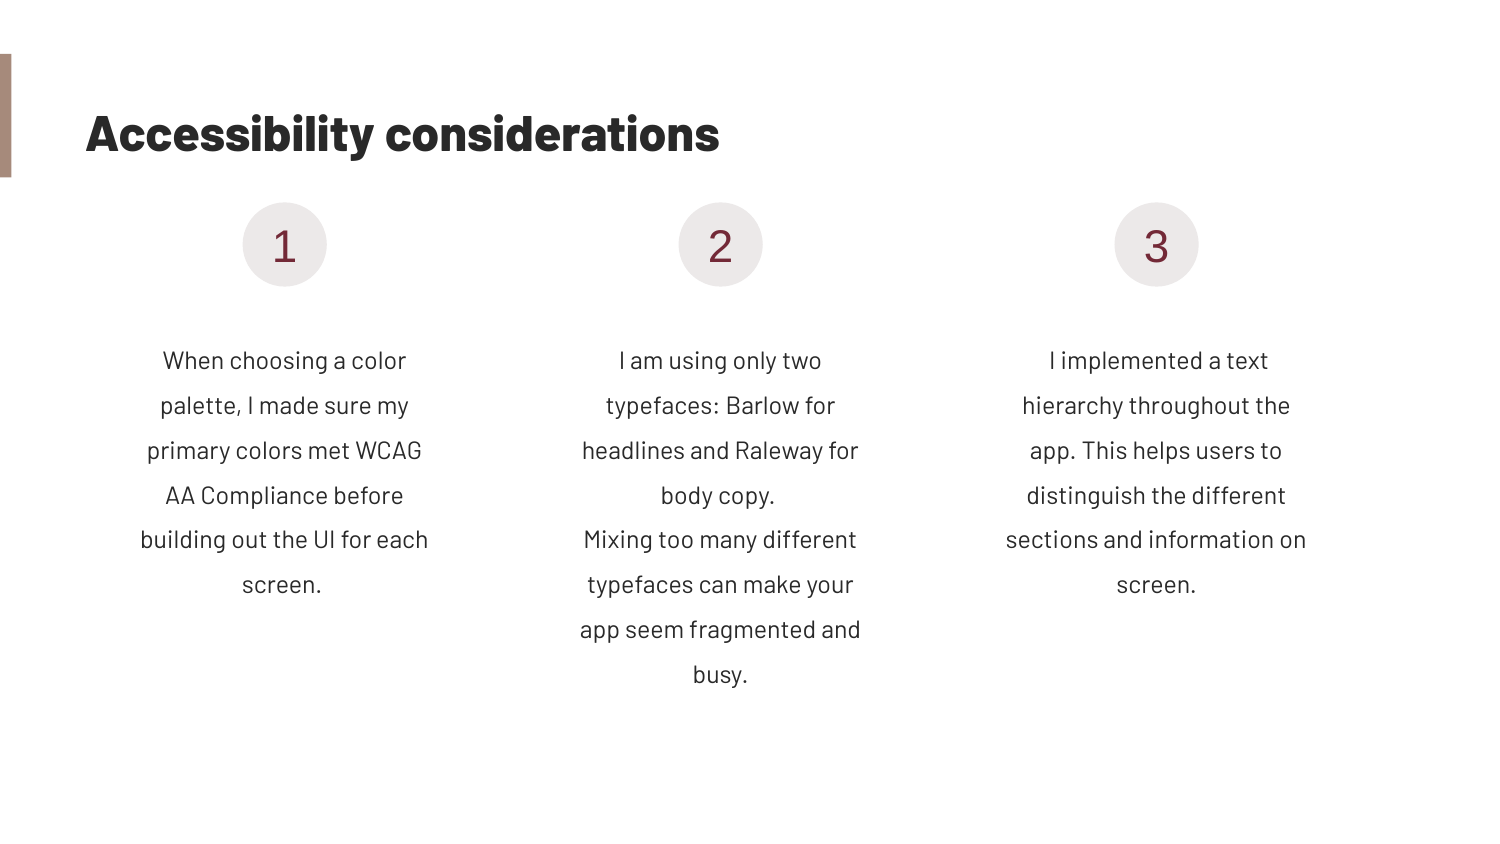

Accessibility considerations
1
2
3

When choosing a color palette, I made sure my primary colors met WCAG AA Compliance before building out the UI for each screen.
I am using only two typefaces: Barlow for headlines and Raleway for body copy.
Mixing too many different typefaces can make your app seem fragmented and busy.
 I implemented a text hierarchy throughout the app. This helps users to distinguish the different sections and information on screen.